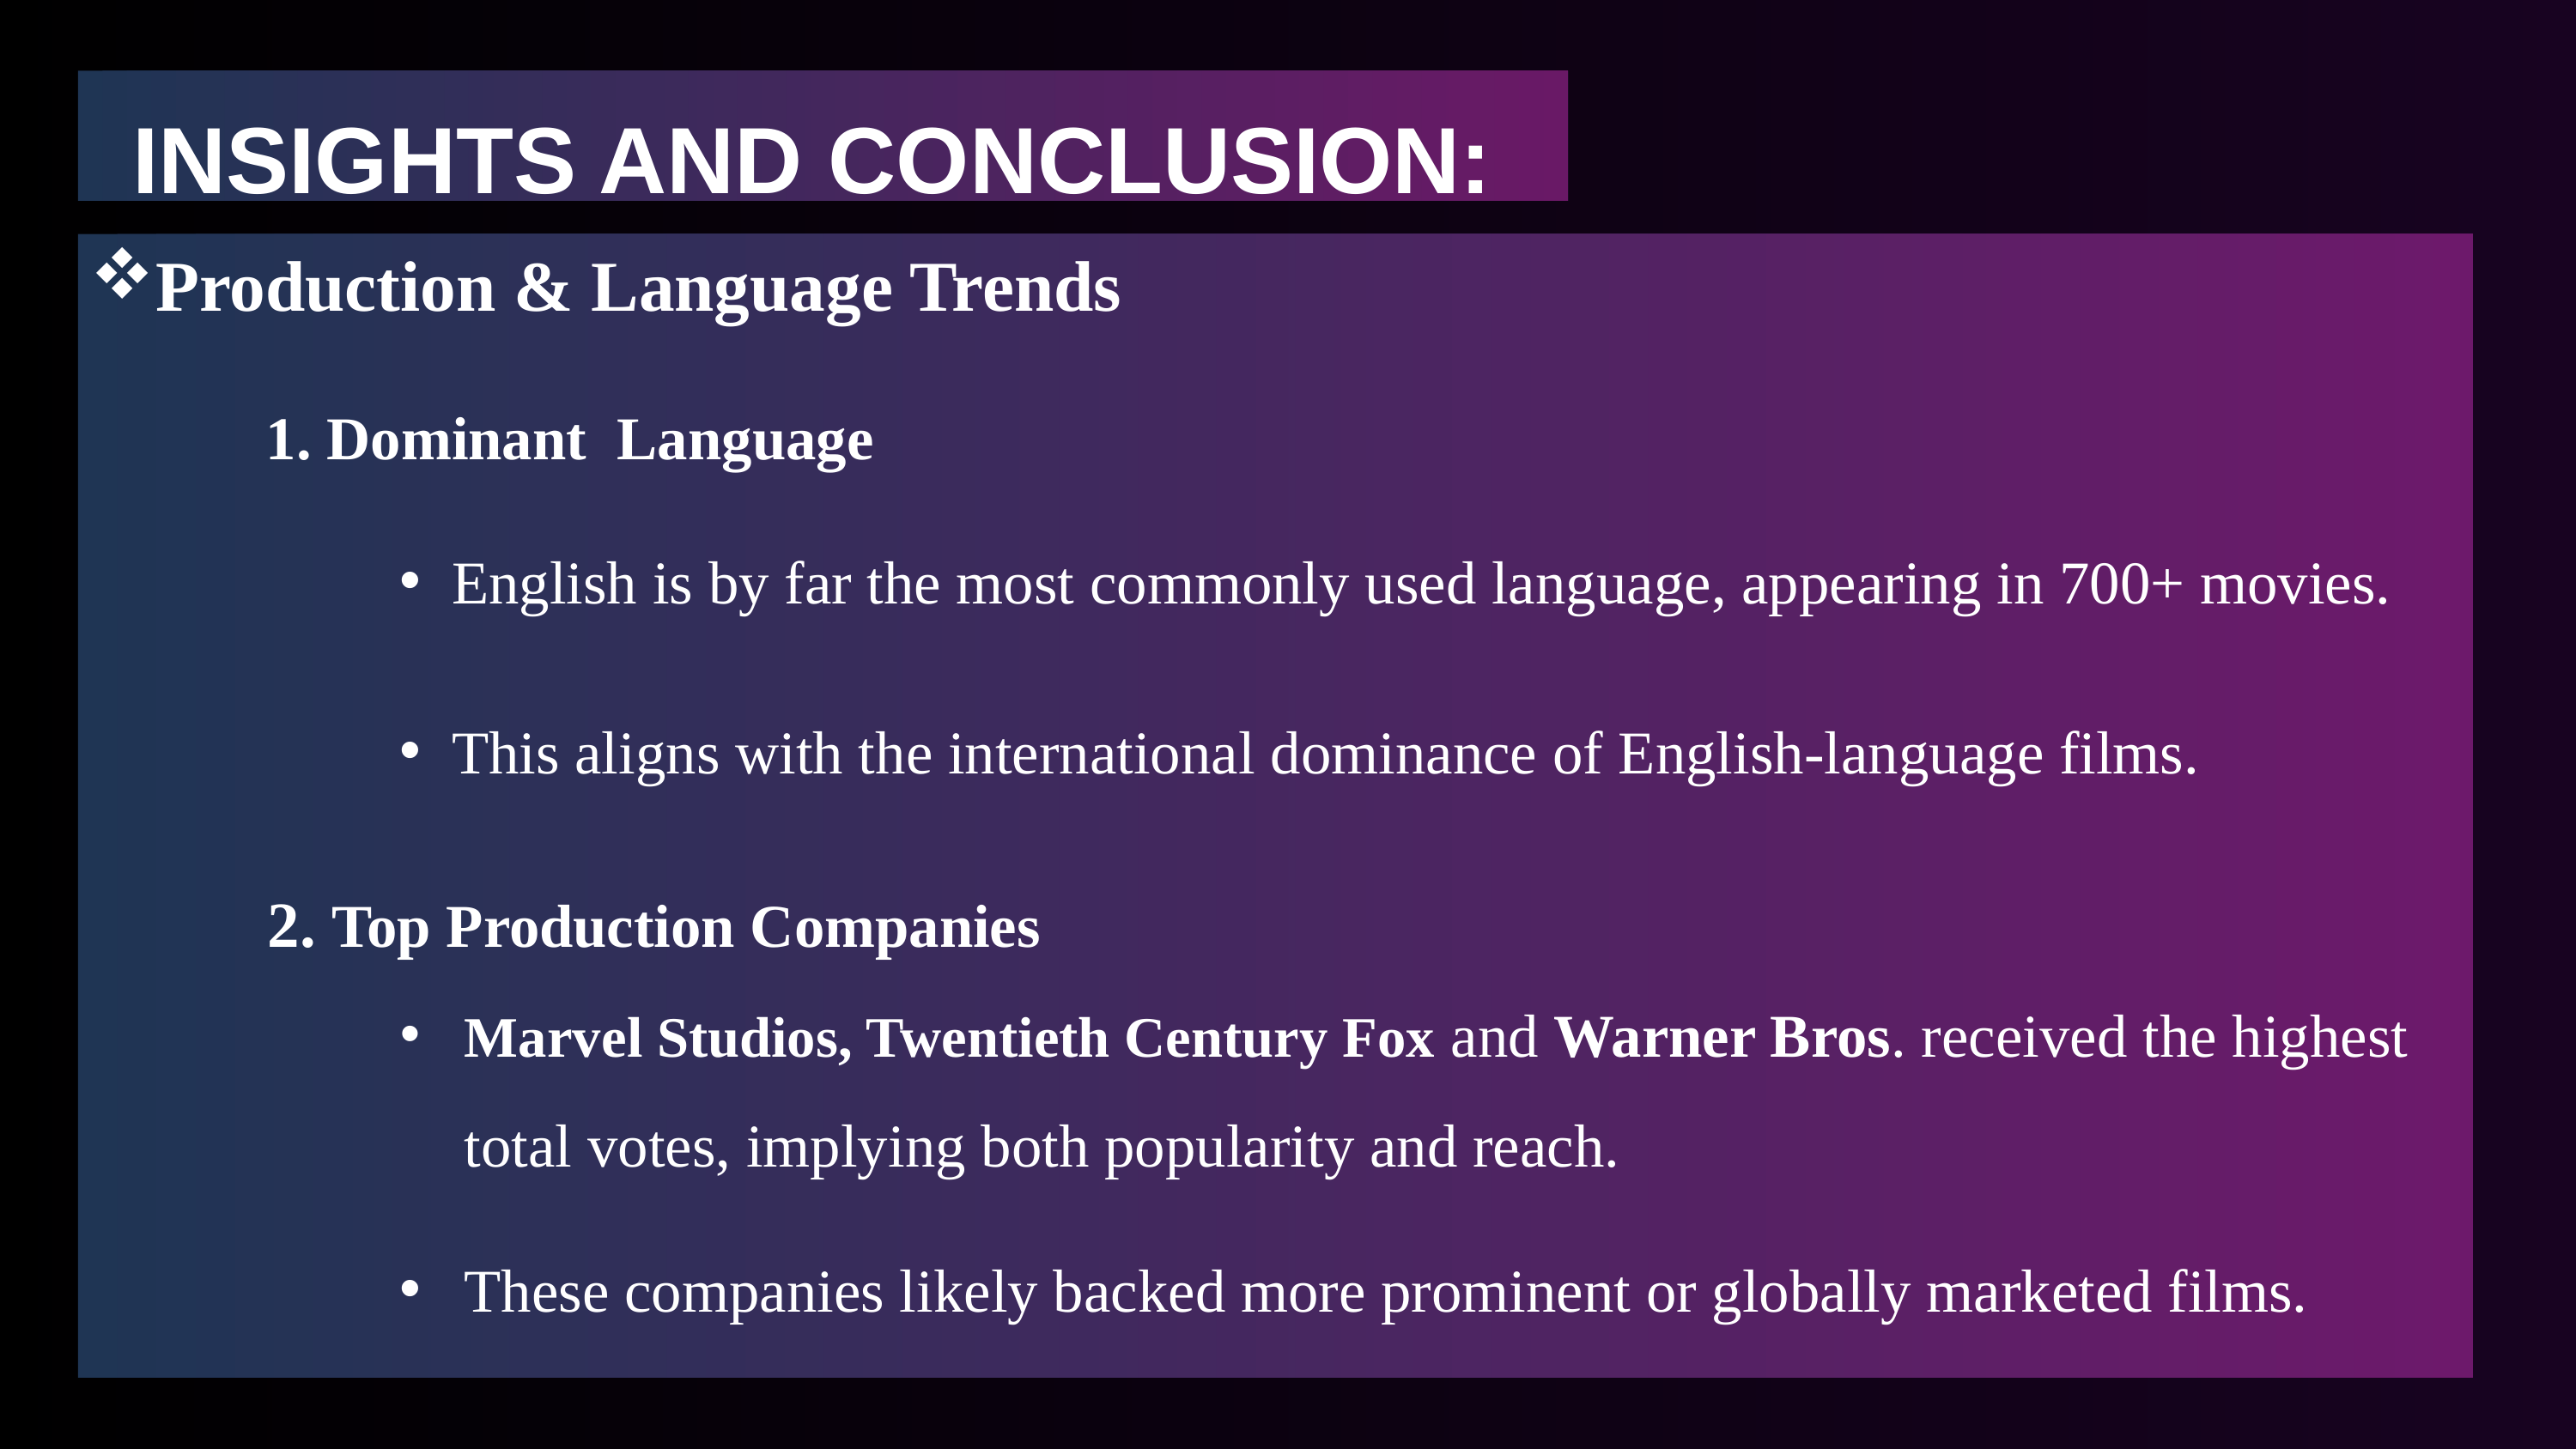

INSIGHTS AND CONCLUSION:
Production & Language Trends

        1. Dominant  Language

English is by far the most commonly used language, appearing in 700+ movies.

This aligns with the international dominance of English-language films.

    2. Top Production Companies
Marvel Studios, Twentieth Century Fox and Warner Bros. received the highest total votes, implying both popularity and reach.

These companies likely backed more prominent or globally marketed films.